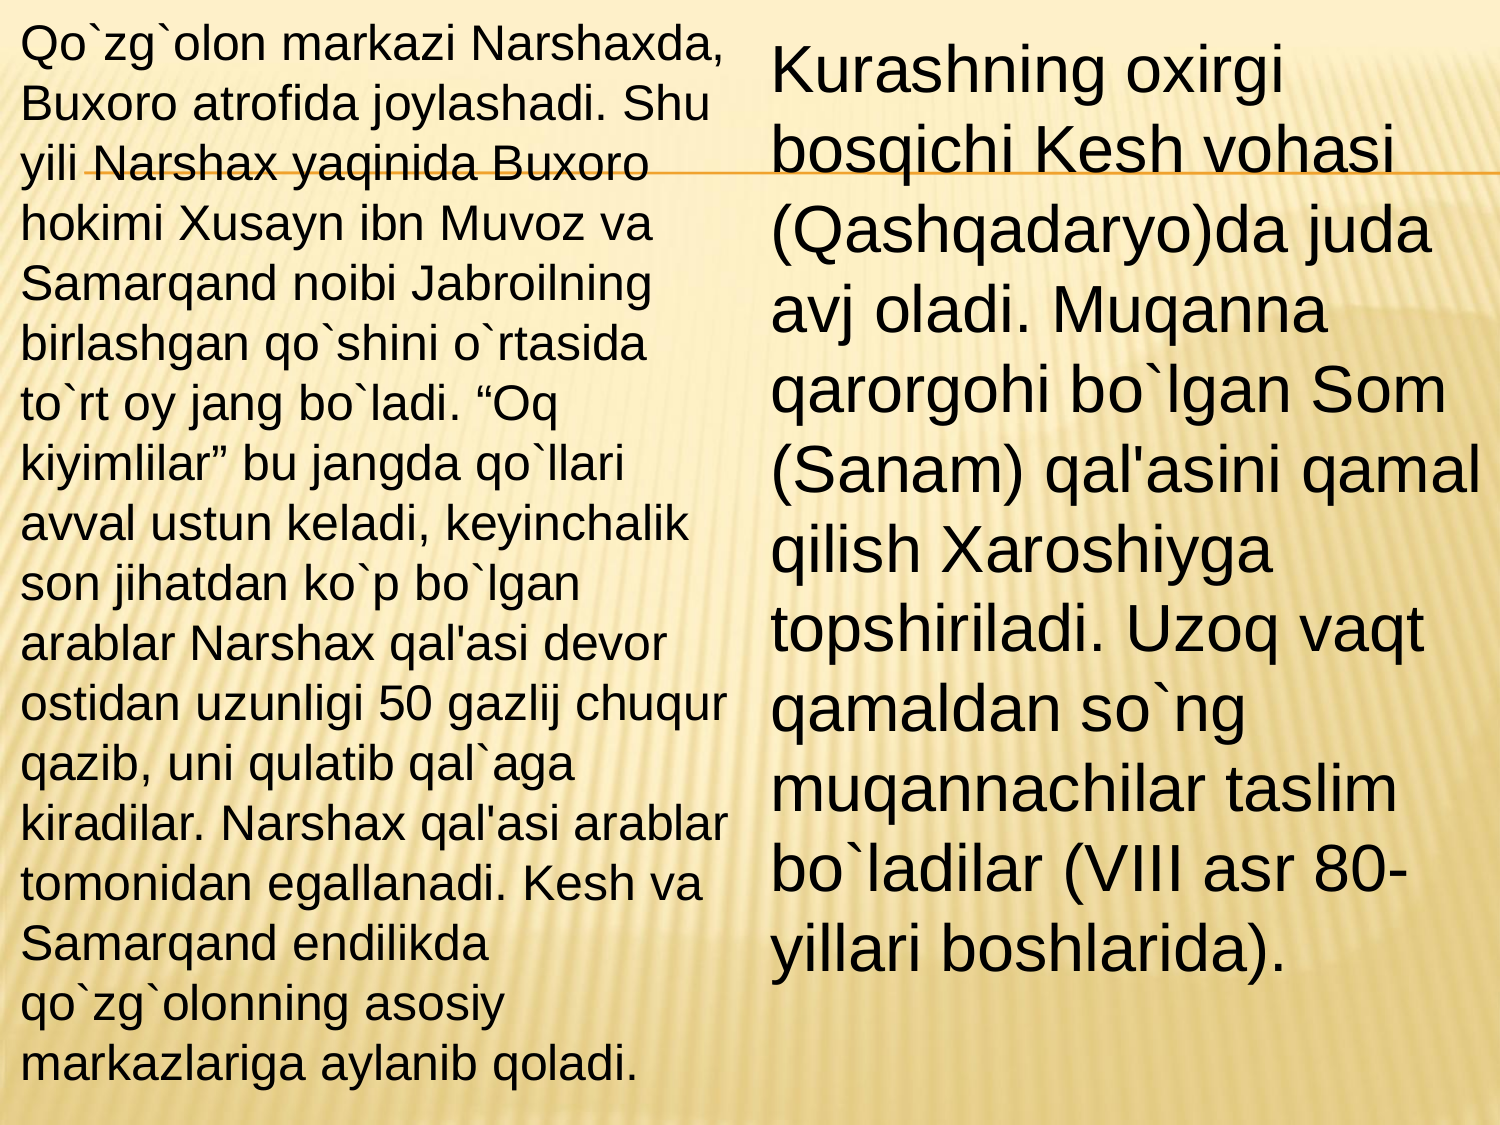

Qo`zg`olon markazi Narshaxda, Buxoro atrofida joylashadi. Shu yili Narshax yaqinida Buxoro hokimi Xusayn ibn Muvoz va Samarqand noibi Jabroilning birlashgan qo`shini o`rtasida to`rt oy jang bo`ladi. “Oq kiyimlilar” bu jangda qo`llari avval ustun keladi, keyinchalik son jihatdan ko`p bо`lgan arablar Narshax qal'asi devor ostidan uzunligi 50 gazlij chuqur qazib, uni qulatib qal`aga kiradilar. Narshax qal'asi arablar tomonidan egallanadi. Kesh va Samarqand endilikda qo`zg`olonning asosiy markazlariga aylanib qoladi.
Kurashning oxirgi bosqichi Kesh vohasi (Qashqadaryo)da juda avj oladi. Muqanna qarorgohi bо`lgan Som (Sanam) qal'asini qamal qilish Xaroshiyga topshiriladi. Uzoq vaqt qamaldan so`ng muqannachilar taslim bo`ladilar (VIII asr 80-yillari boshlarida).